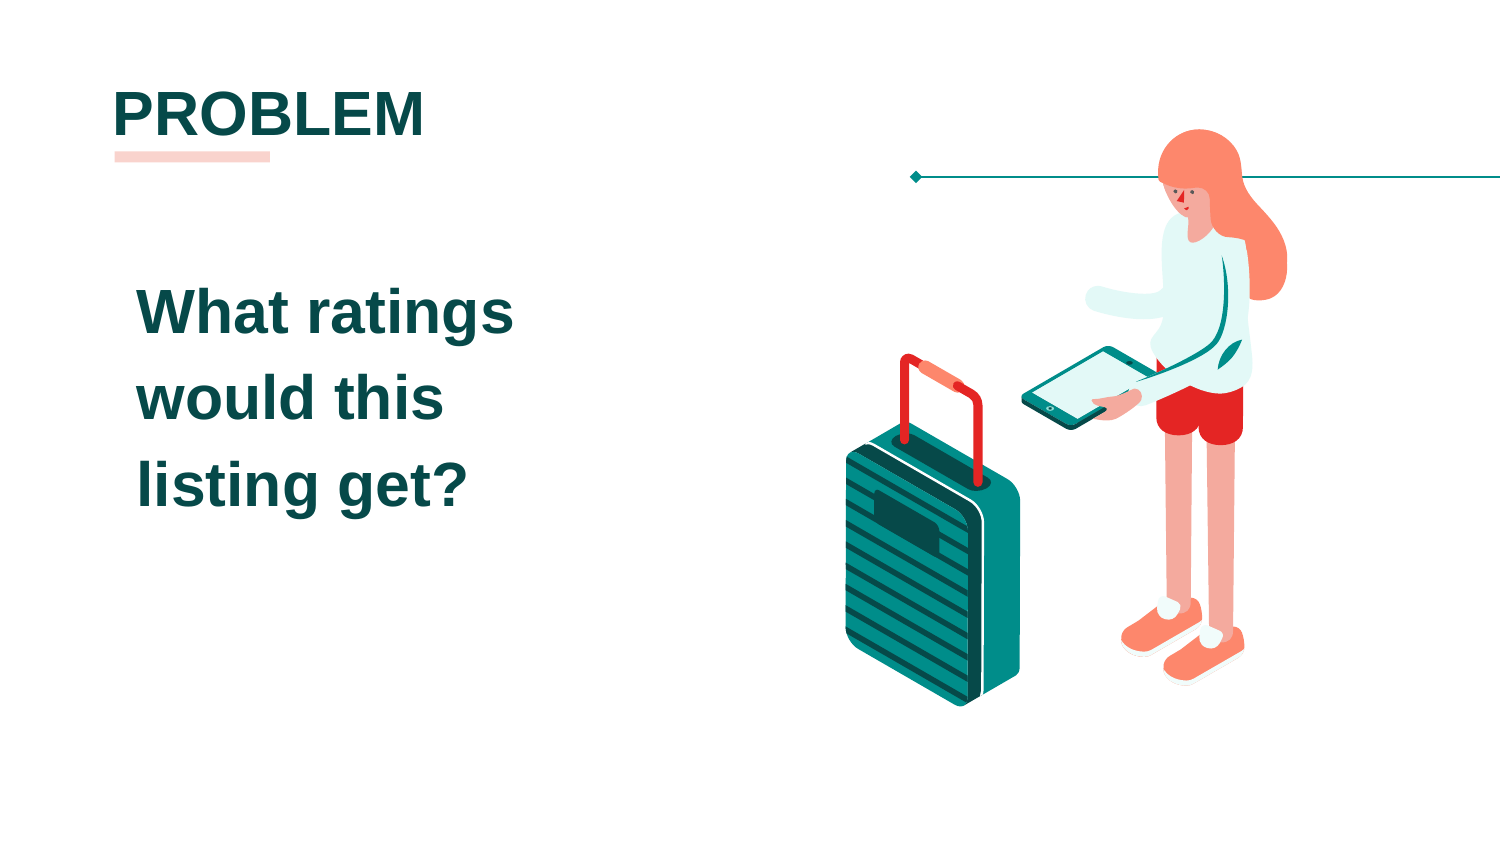

# PROBLEM

What ratings would this listing get?